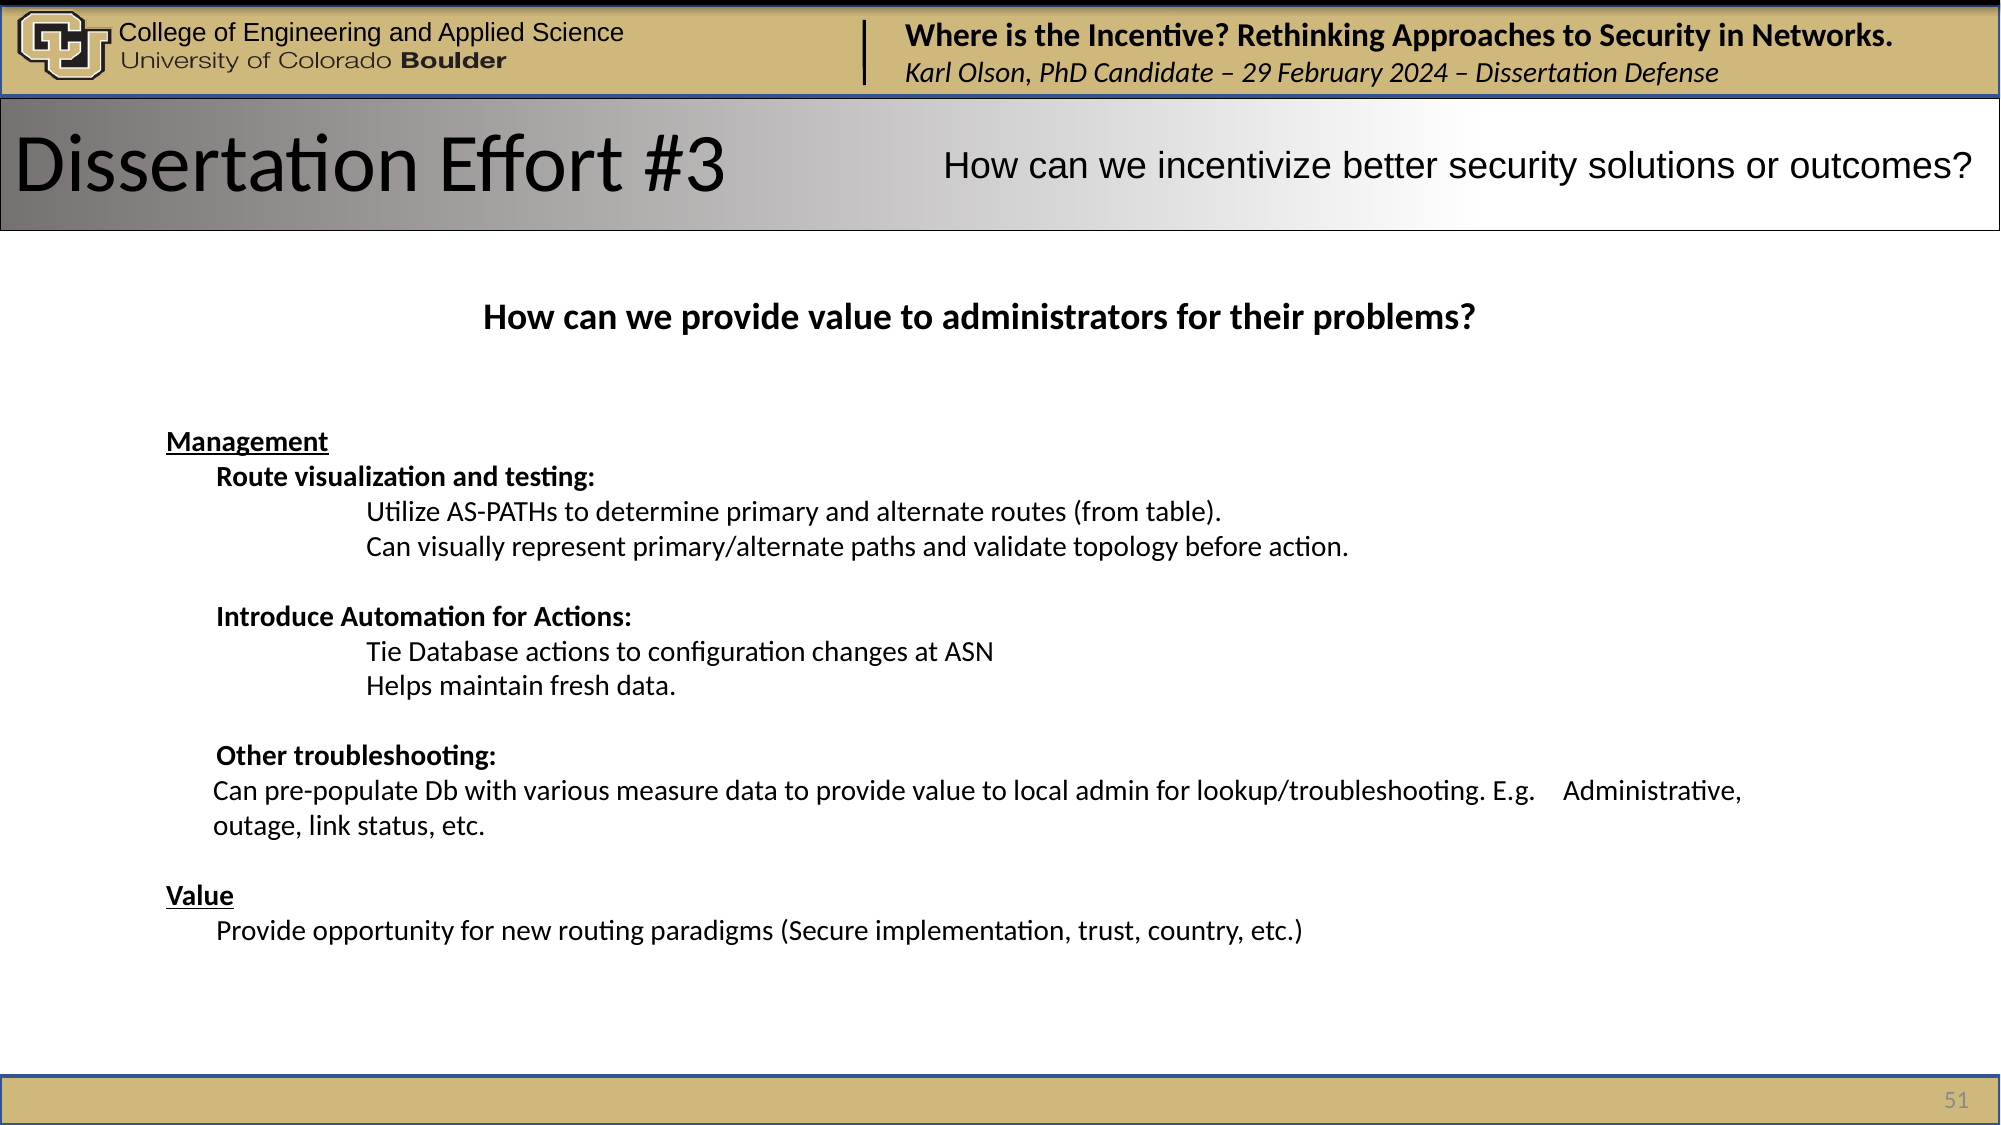

Dissertation Effort #3
How can we incentivize better security solutions or outcomes?
How can we provide value to administrators for their problems?
Management
	Route visualization and testing:
		Utilize AS-PATHs to determine primary and alternate routes (from table).
		Can visually represent primary/alternate paths and validate topology before action.

	Introduce Automation for Actions:
		Tie Database actions to configuration changes at ASN
		Helps maintain fresh data.

	Other troubleshooting:
	Can pre-populate Db with various measure data to provide value to local admin for lookup/troubleshooting. E.g.  	Administrative, outage, link status, etc.

Value
	Provide opportunity for new routing paradigms (Secure implementation, trust, country, etc.)